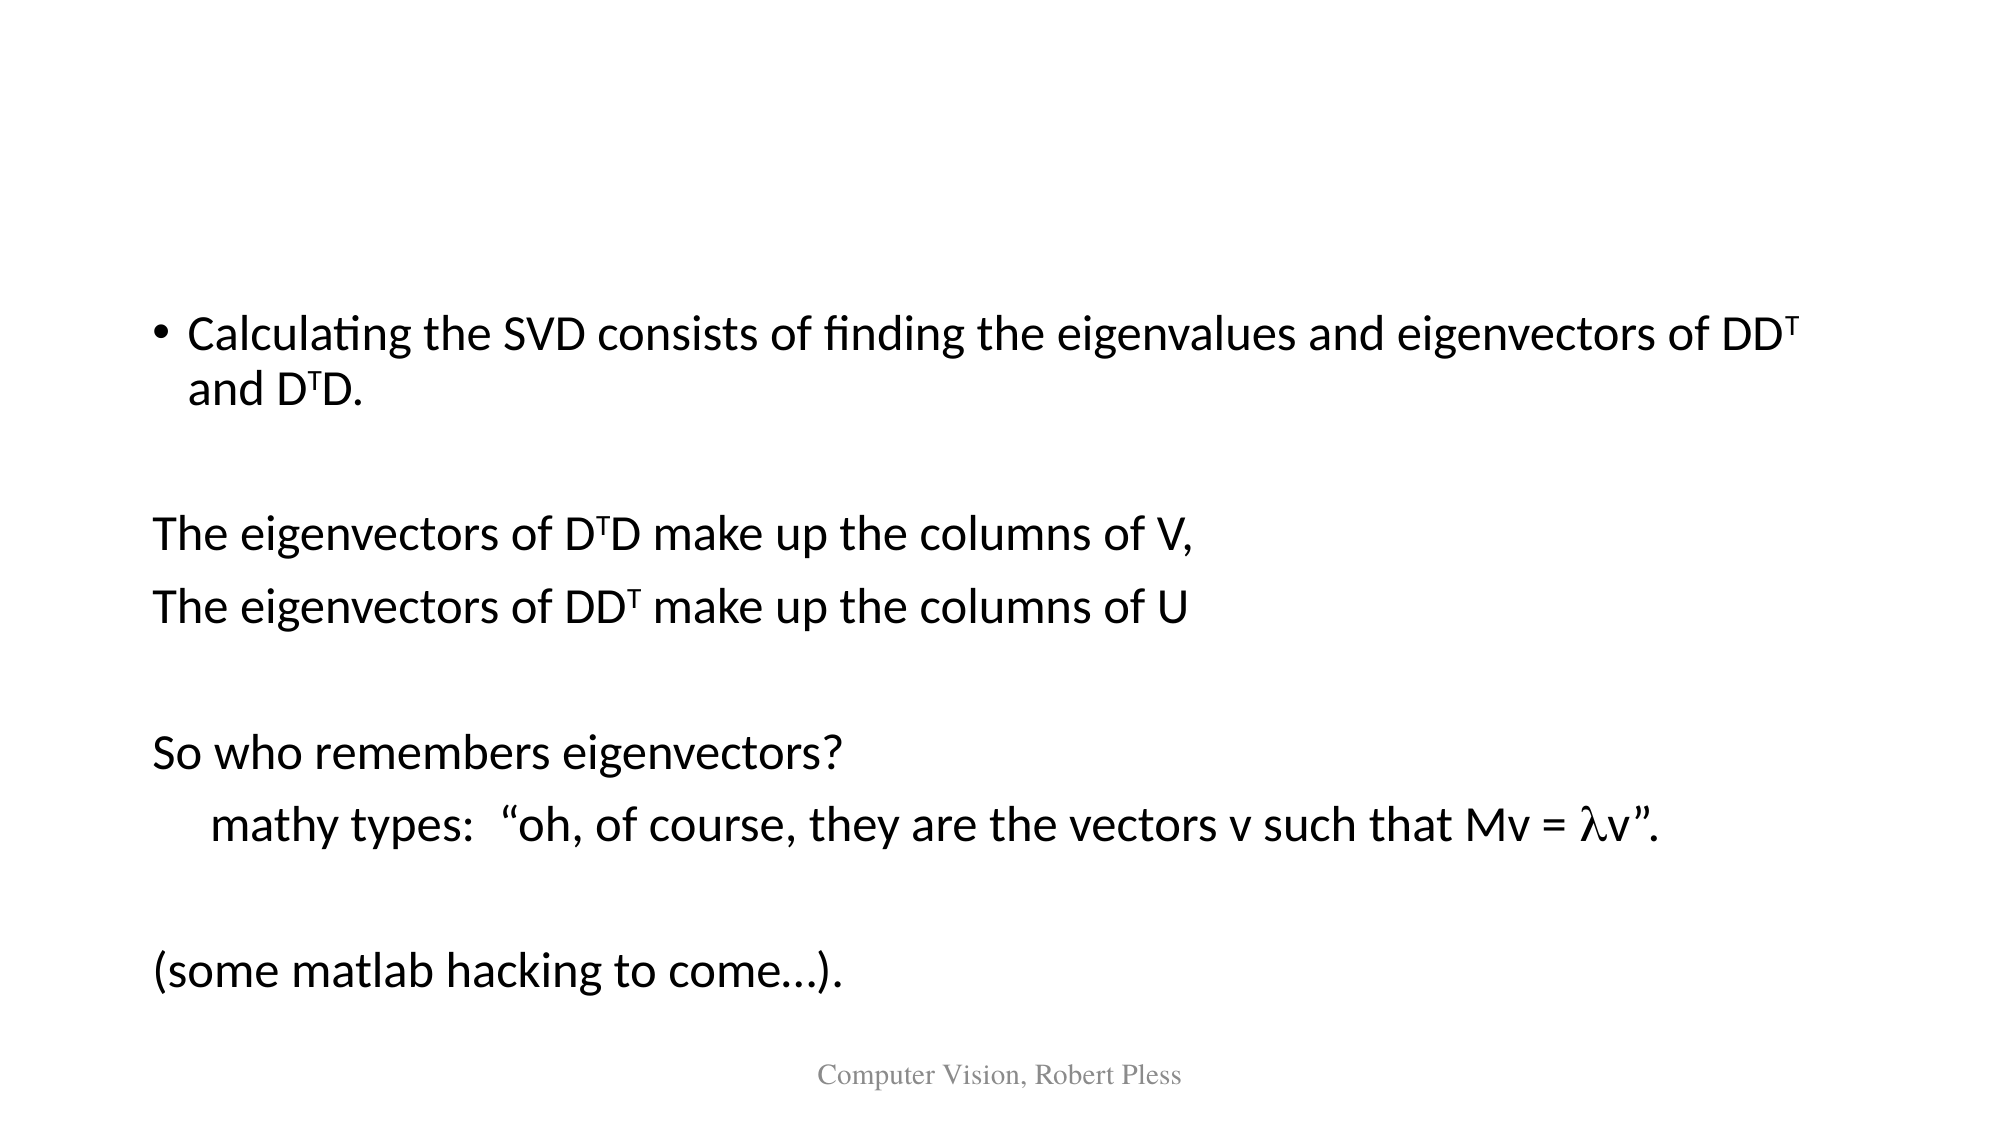

#
Calculating the SVD consists of finding the eigenvalues and eigenvectors of DDT and DTD.

The eigenvectors of DTD make up the columns of V,
The eigenvectors of DDT make up the columns of U

So who remembers eigenvectors?
     mathy types:  “oh, of course, they are the vectors v such that Mv = λv”.

(some matlab hacking to come…).
Computer Vision, Robert Pless